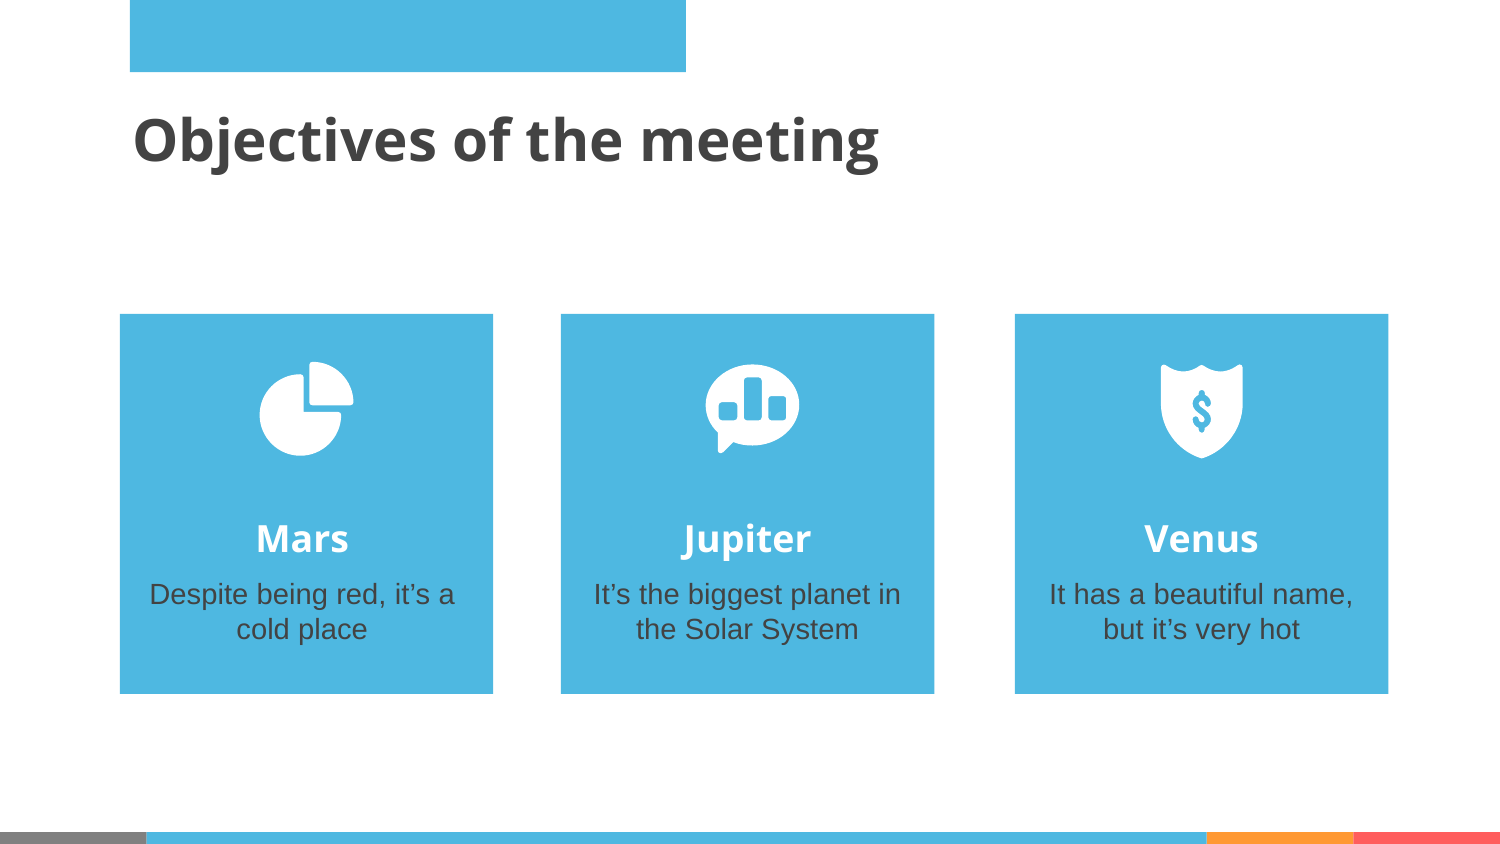

# Objectives of the meeting

Mars
Jupiter
Venus
Despite being red, it’s a cold place
It’s the biggest planet in the Solar System
It has a beautiful name, but it’s very hot